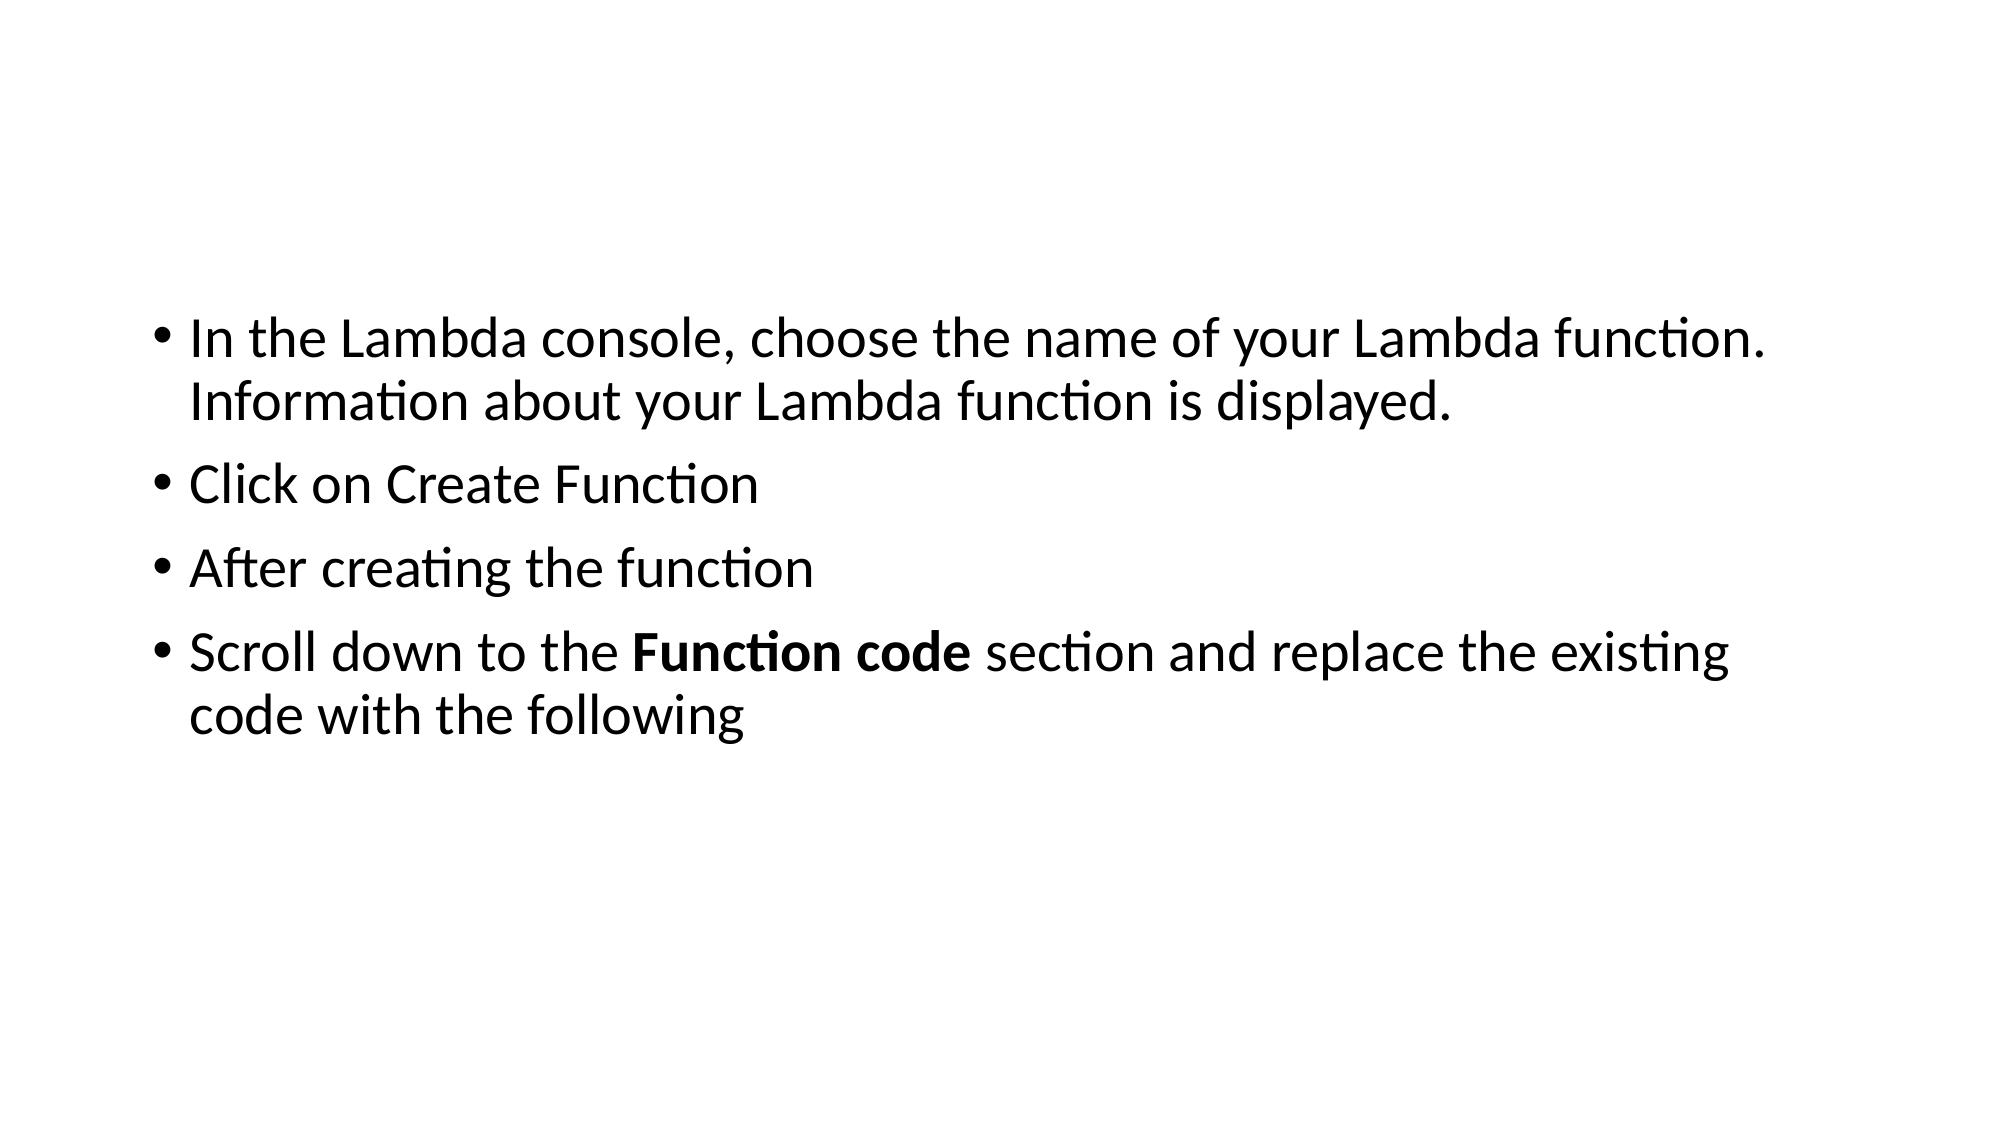

#
In the Lambda console, choose the name of your Lambda function. Information about your Lambda function is displayed.
Click on Create Function
After creating the function
Scroll down to the Function code section and replace the existing code with the following